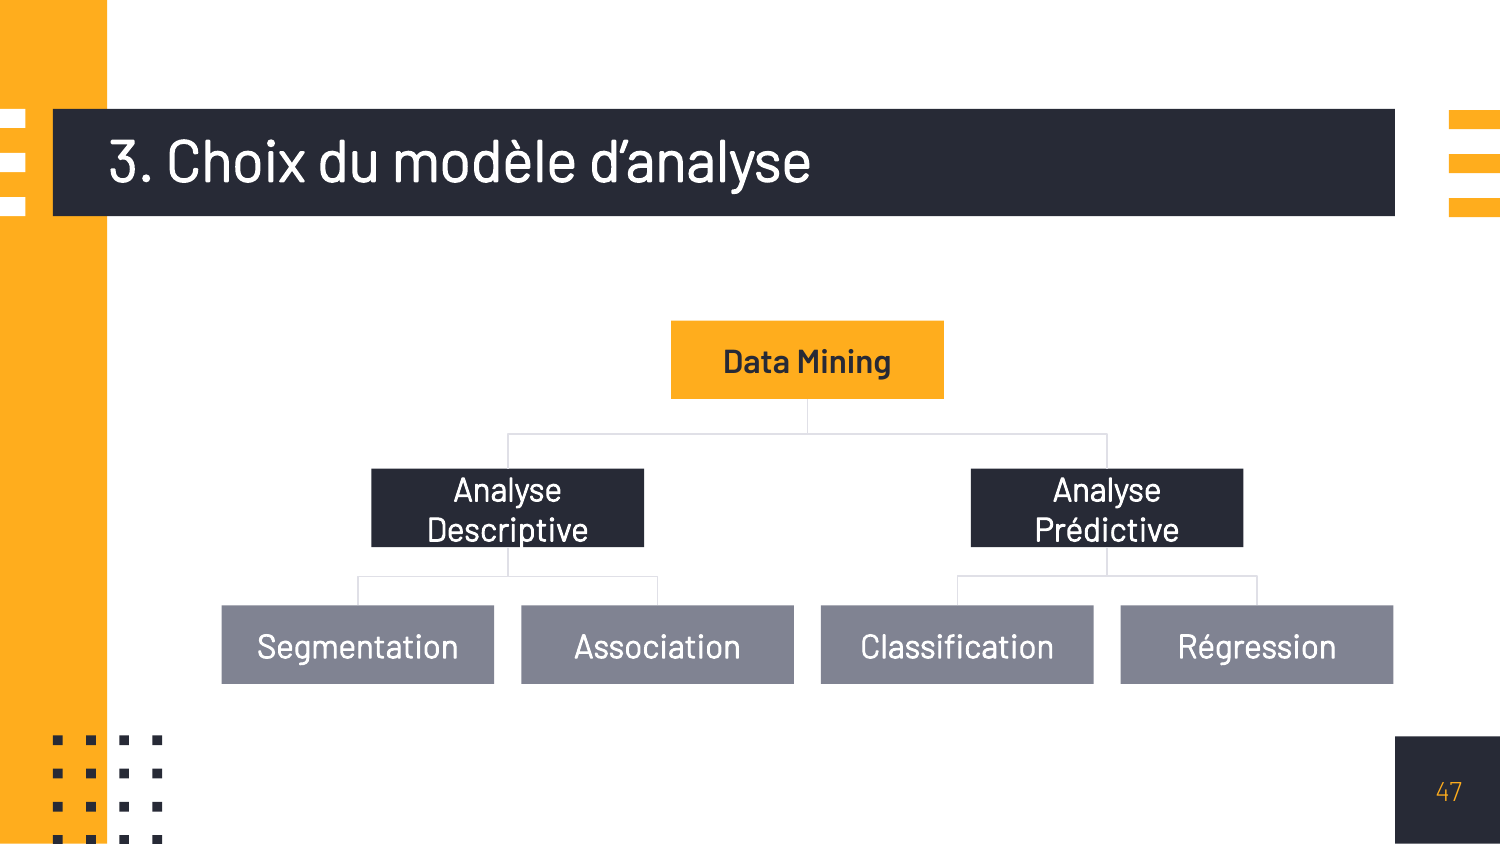

# 3. Choix du modèle d’analyse
Data Mining
Analyse Descriptive
Analyse Prédictive
Segmentation
Association
Classification
Régression
47